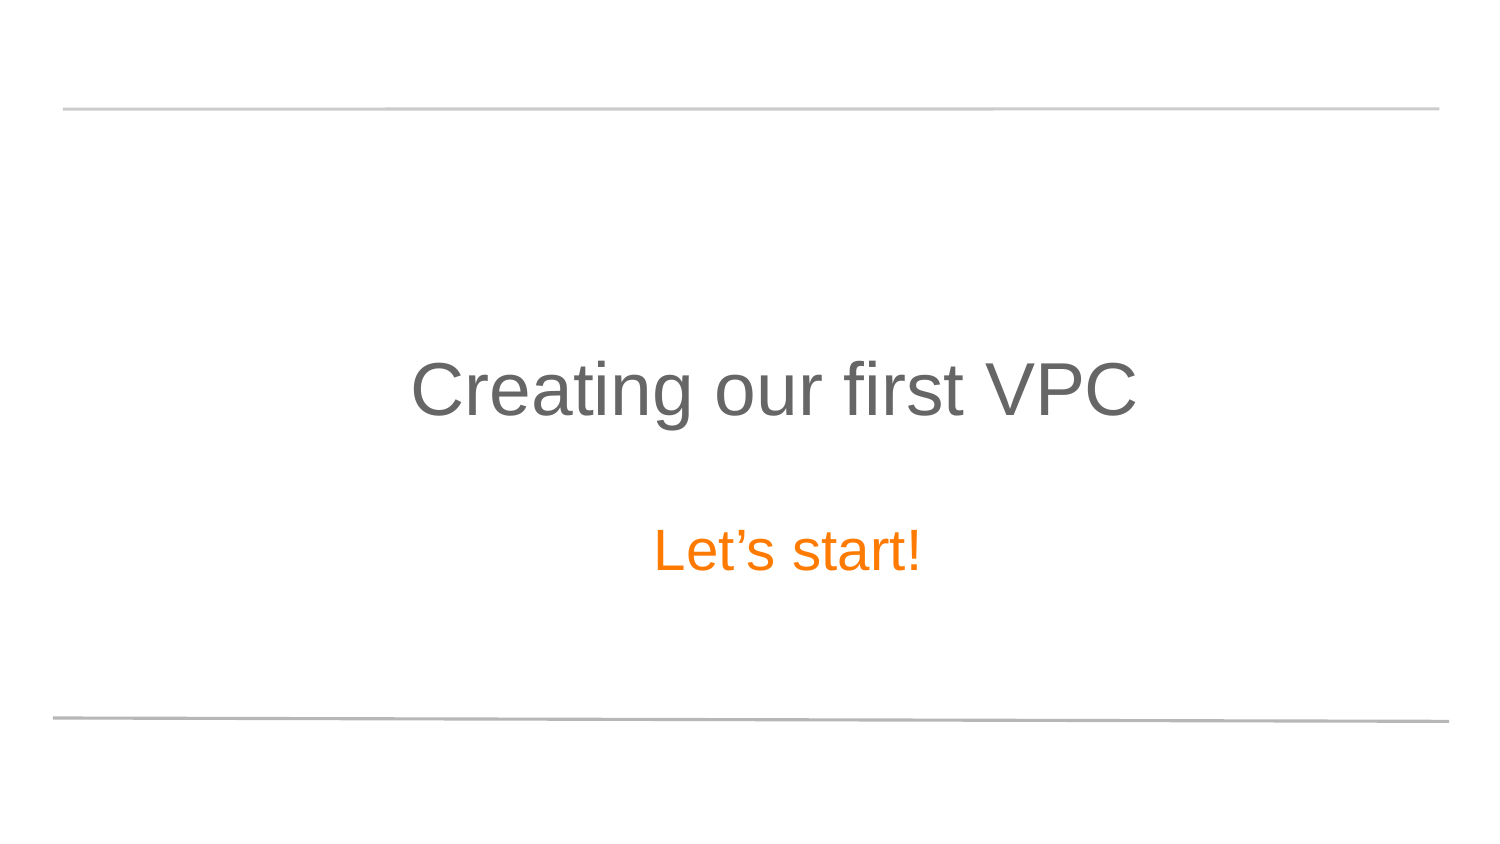

# Creating our first VPC
           Let’s start!